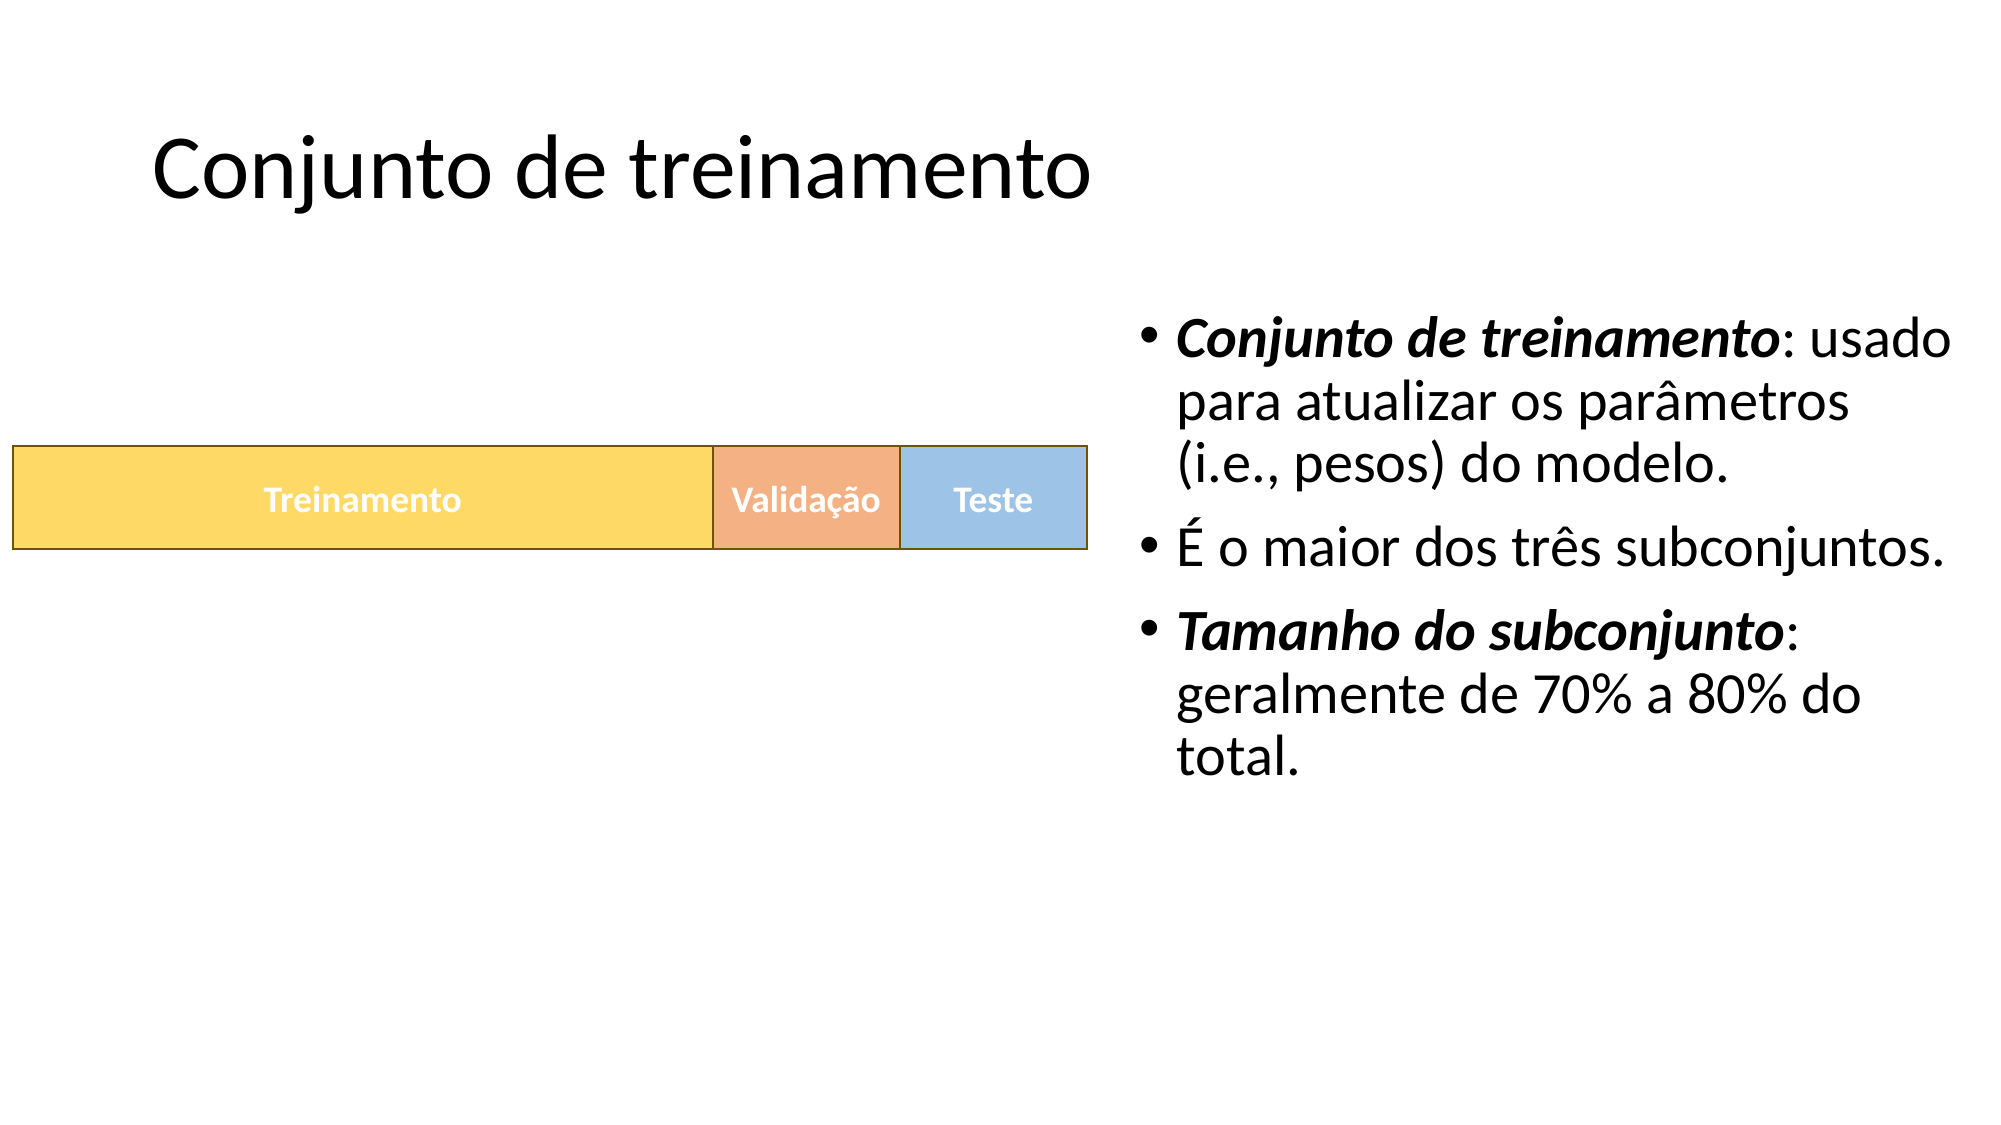

# Conjunto de treinamento
Conjunto de treinamento: usado para atualizar os parâmetros (i.e., pesos) do modelo.
É o maior dos três subconjuntos.
Tamanho do subconjunto: geralmente de 70% a 80% do total.
Treinamento
Validação
Teste